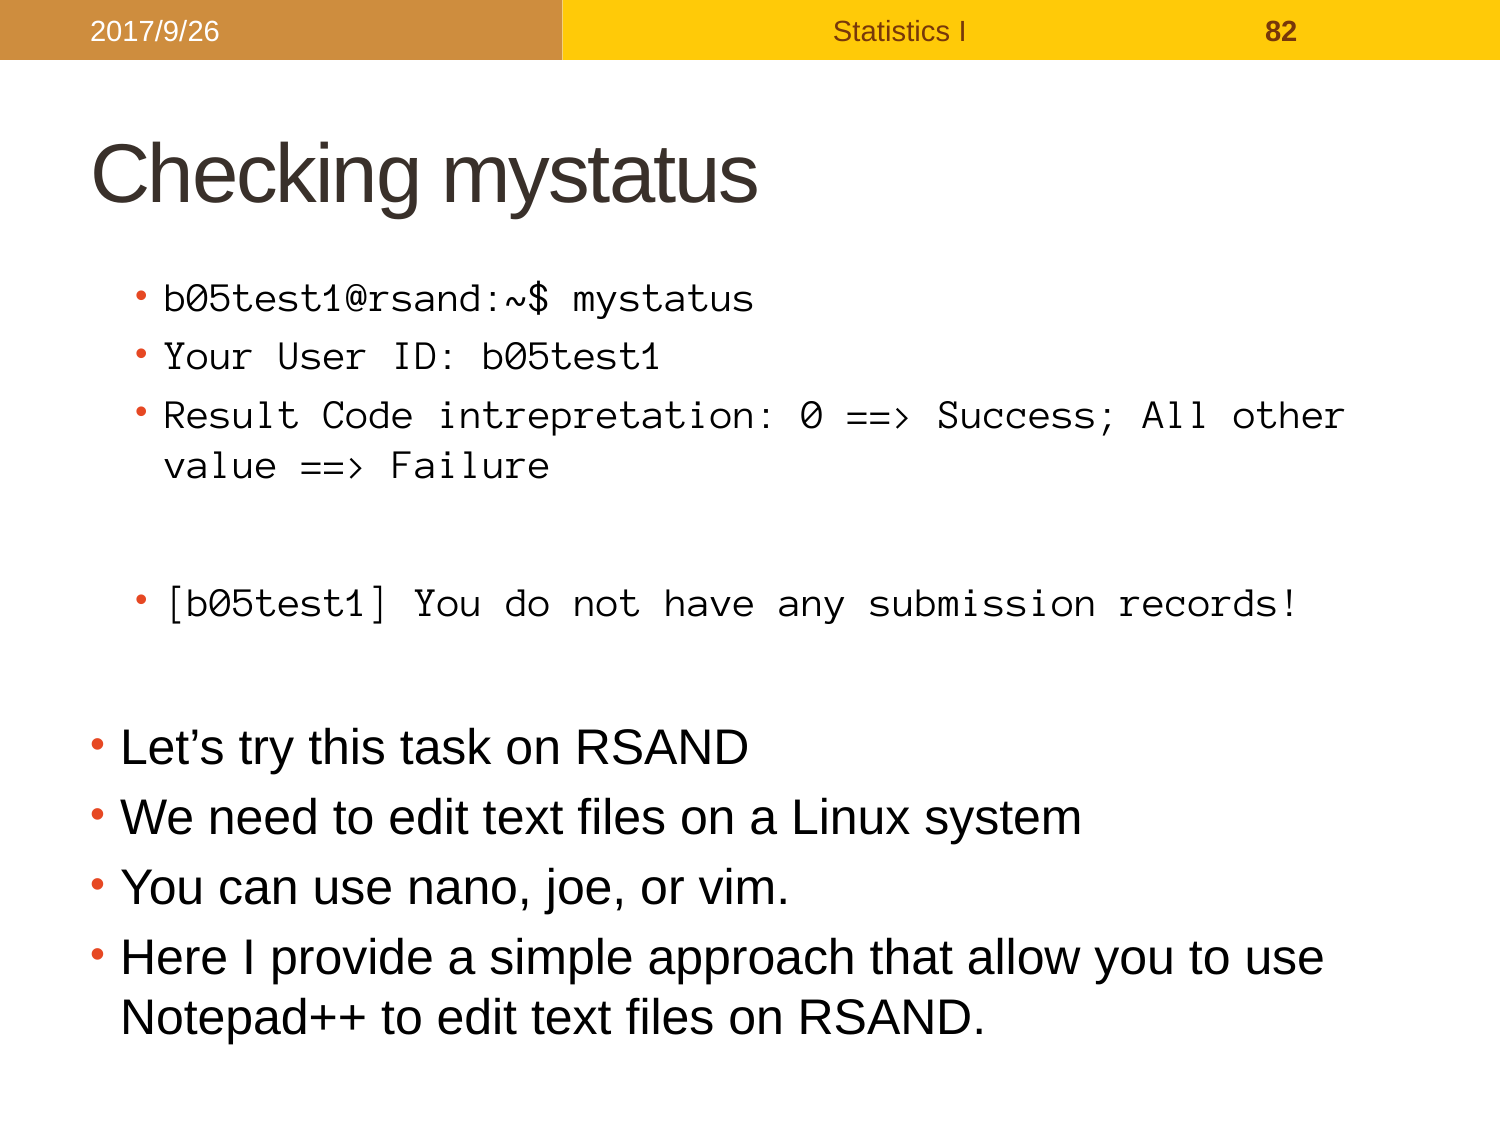

2017/9/26
Statistics I
82
# Checking mystatus
b05test1@rsand:~$ mystatus
Your User ID: b05test1
Result Code intrepretation: 0 ==> Success; All other value ==> Failure

[b05test1] You do not have any submission records!

Let’s try this task on RSAND
We need to edit text files on a Linux system
You can use nano, joe, or vim.
Here I provide a simple approach that allow you to use Notepad++ to edit text files on RSAND.